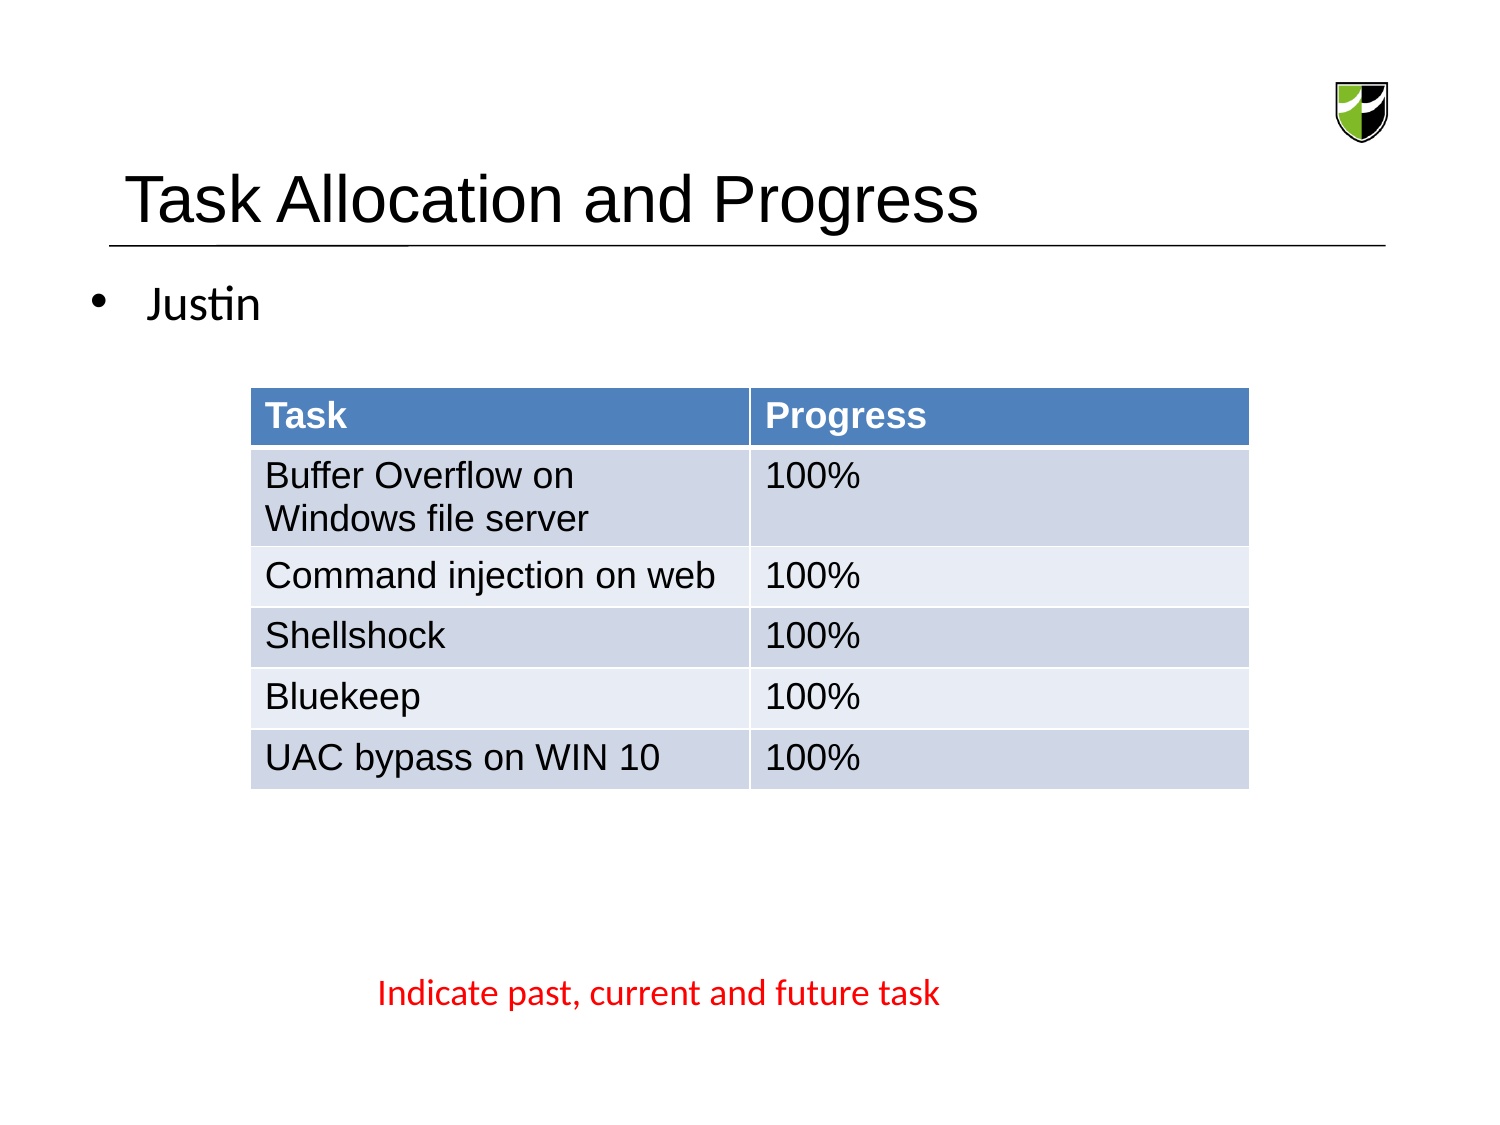

# Task Allocation and Progress
Justin

| Task | Progress |
| --- | --- |
| Buffer Overflow on Windows file server | 100% |
| Command injection on web | 100% |
| Shellshock | 100% |
| Bluekeep | 100% |
| UAC bypass on WIN 10 | 100% |
Indicate past, current and future task